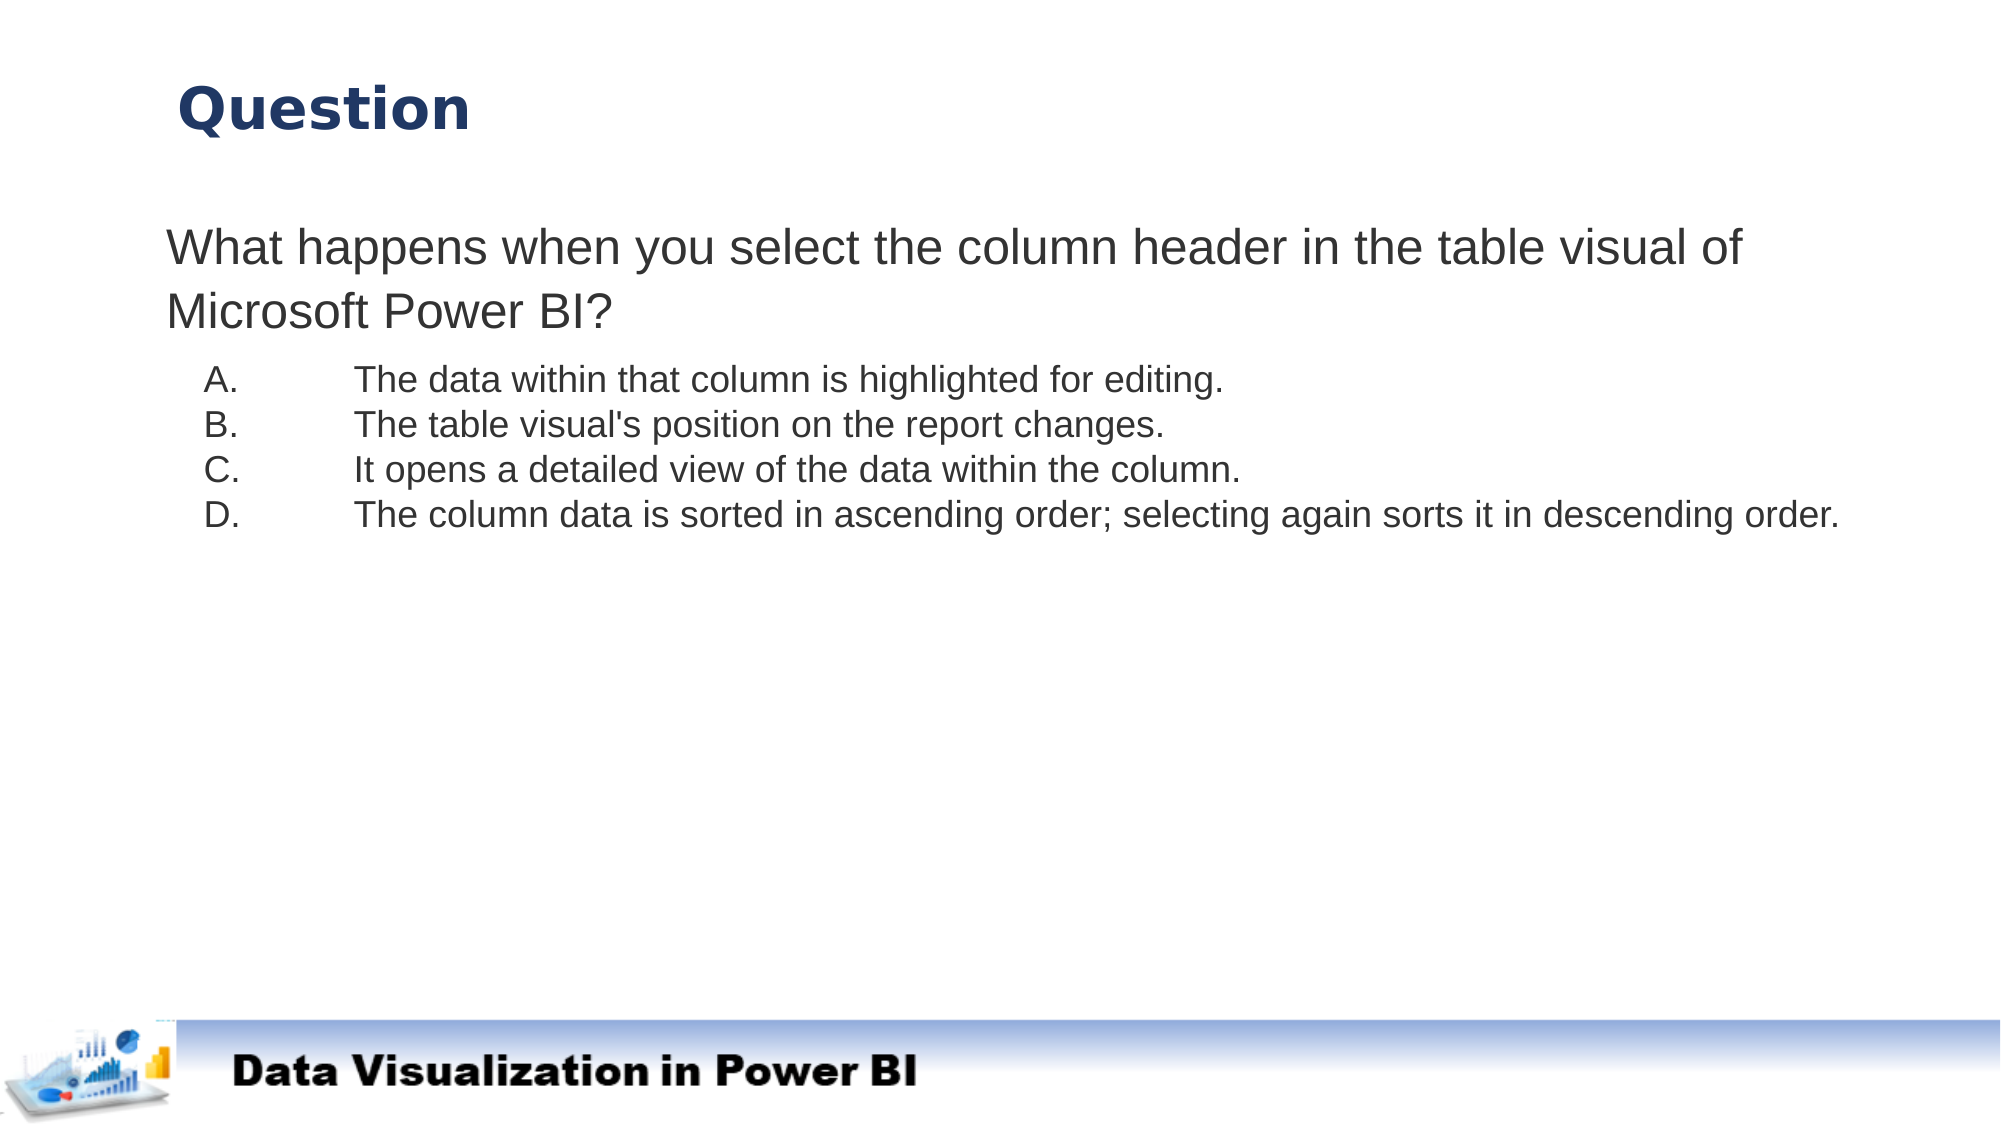

Question
What happens when you select the column header in the table visual of Microsoft Power BI?
A.	The data within that column is highlighted for editing.
B.	The table visual's position on the report changes.
C.	It opens a detailed view of the data within the column.
D.	The column data is sorted in ascending order; selecting again sorts it in descending order.